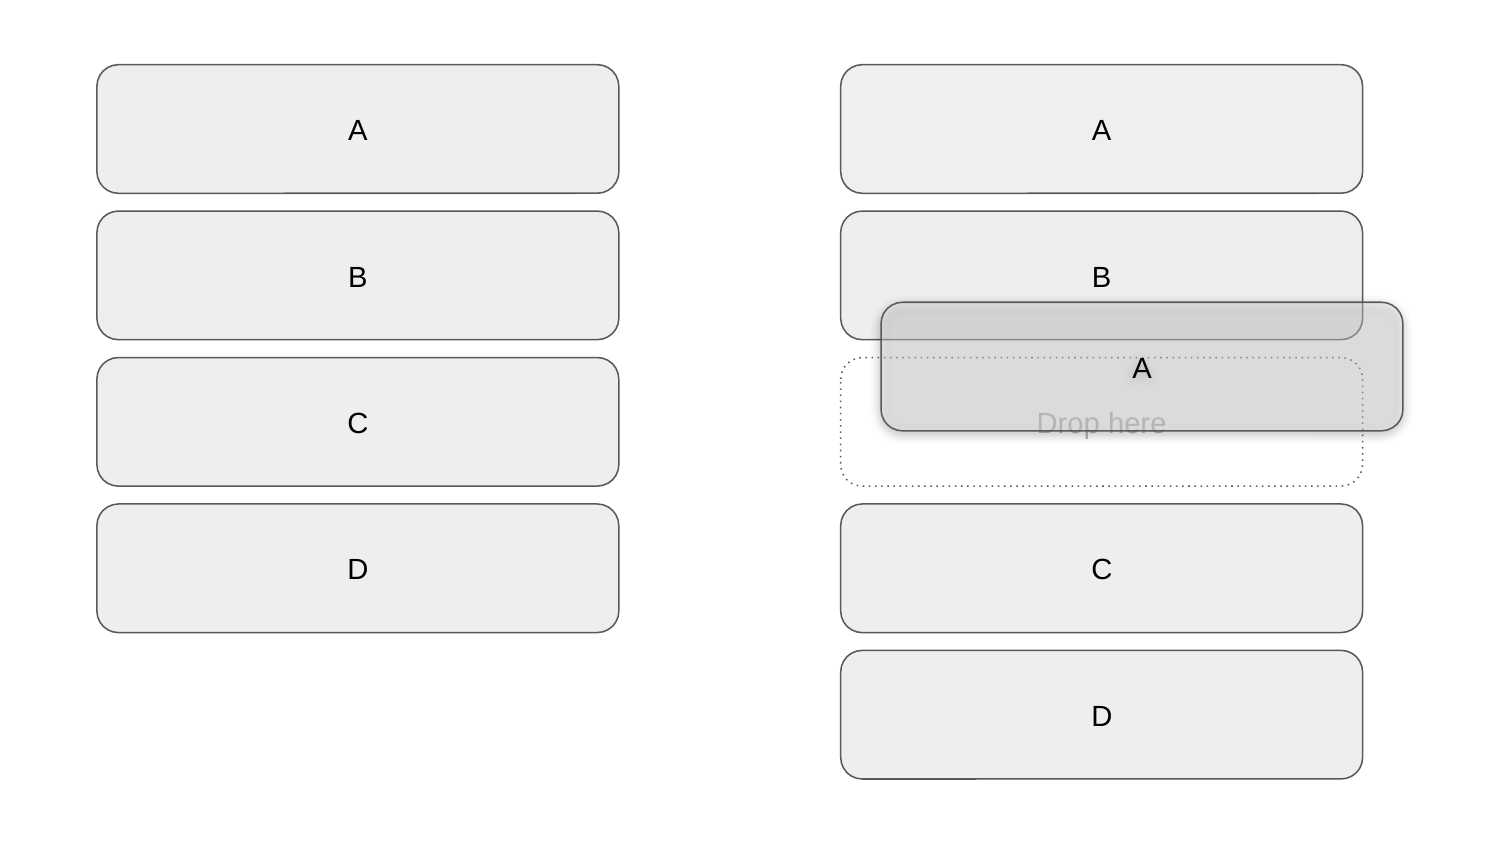

A
A
B
B
A
C
Drop here
C
D
D